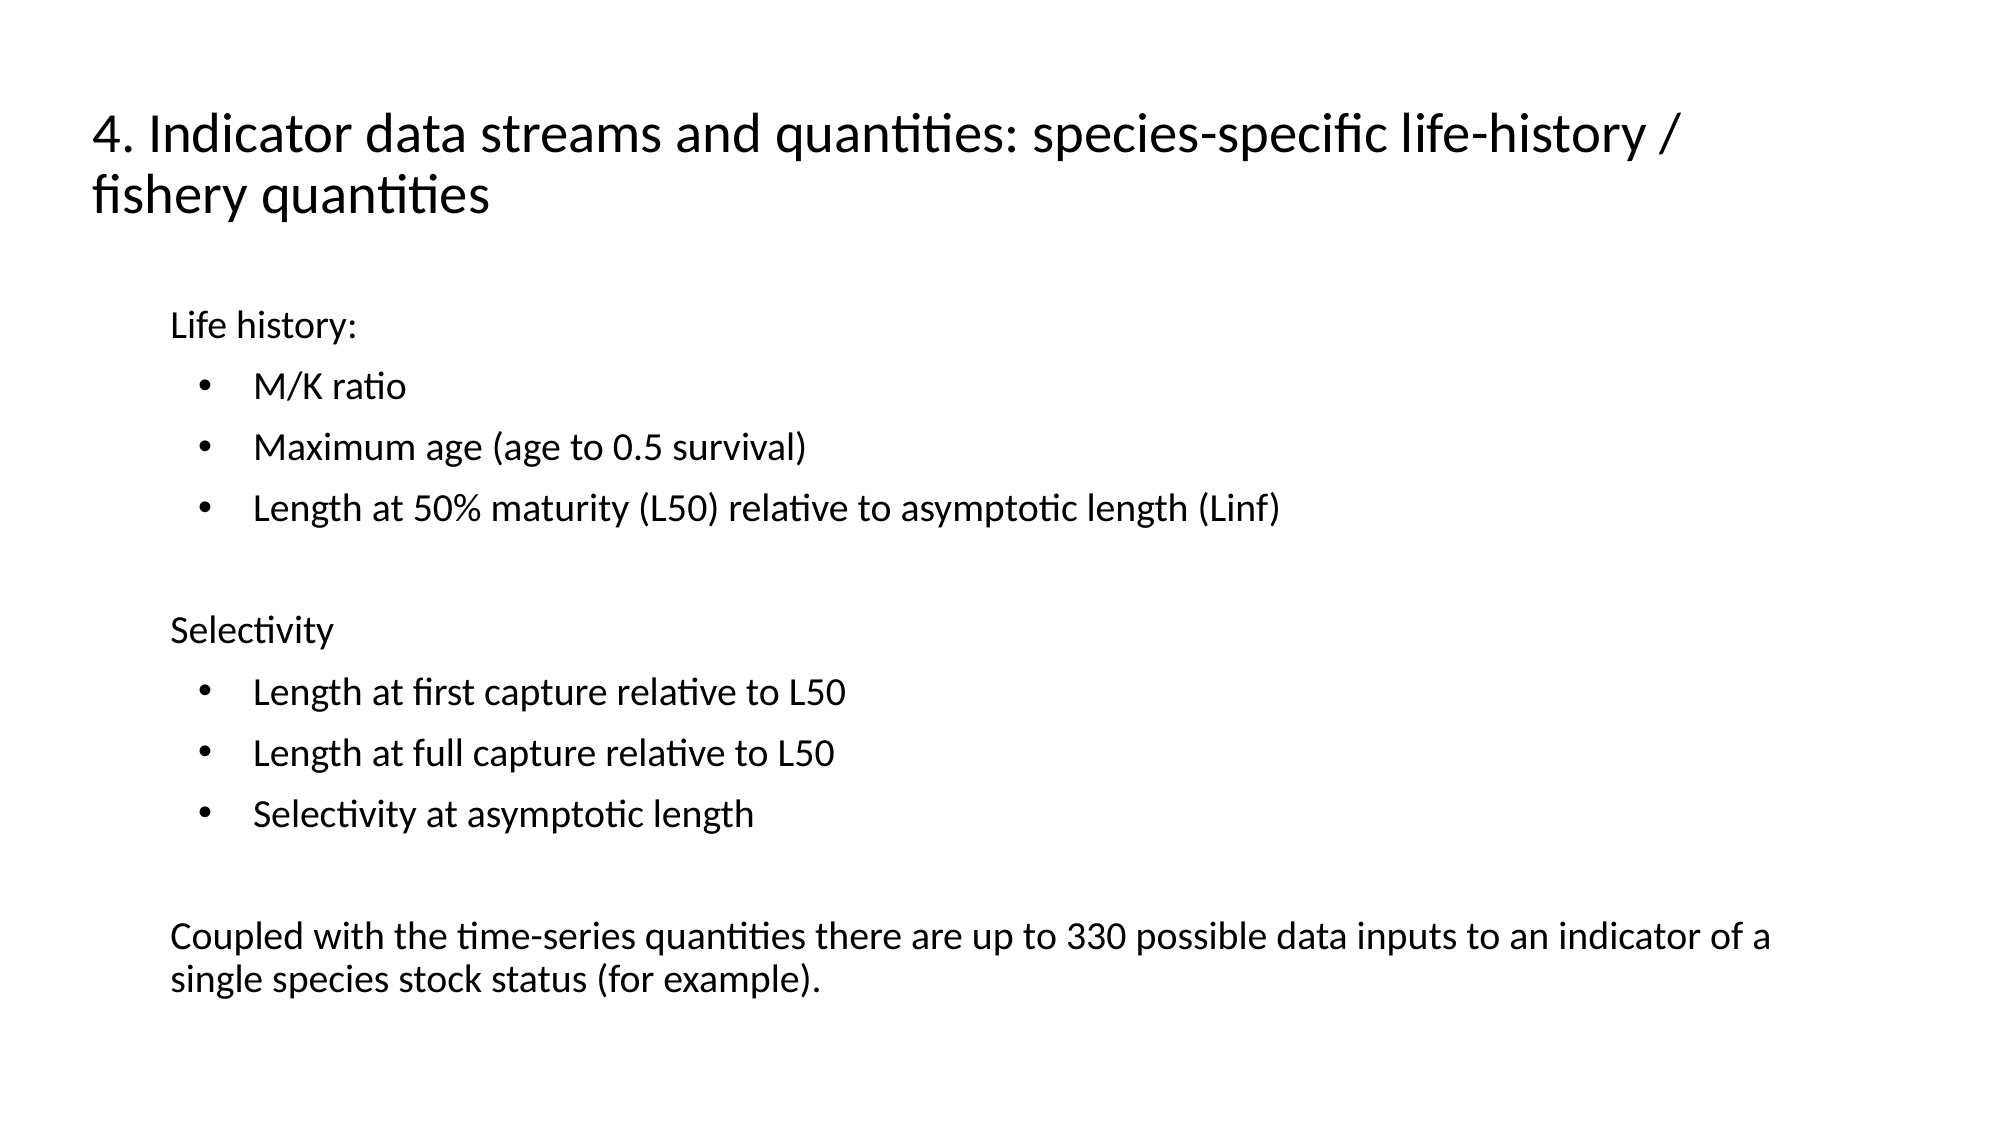

4. Indicator data streams and quantities: species-specific life-history / fishery quantities
Life history:
M/K ratio
Maximum age (age to 0.5 survival)
Length at 50% maturity (L50) relative to asymptotic length (Linf)

Selectivity
Length at first capture relative to L50
Length at full capture relative to L50
Selectivity at asymptotic length

Coupled with the time-series quantities there are up to 330 possible data inputs to an indicator of a single species stock status (for example).